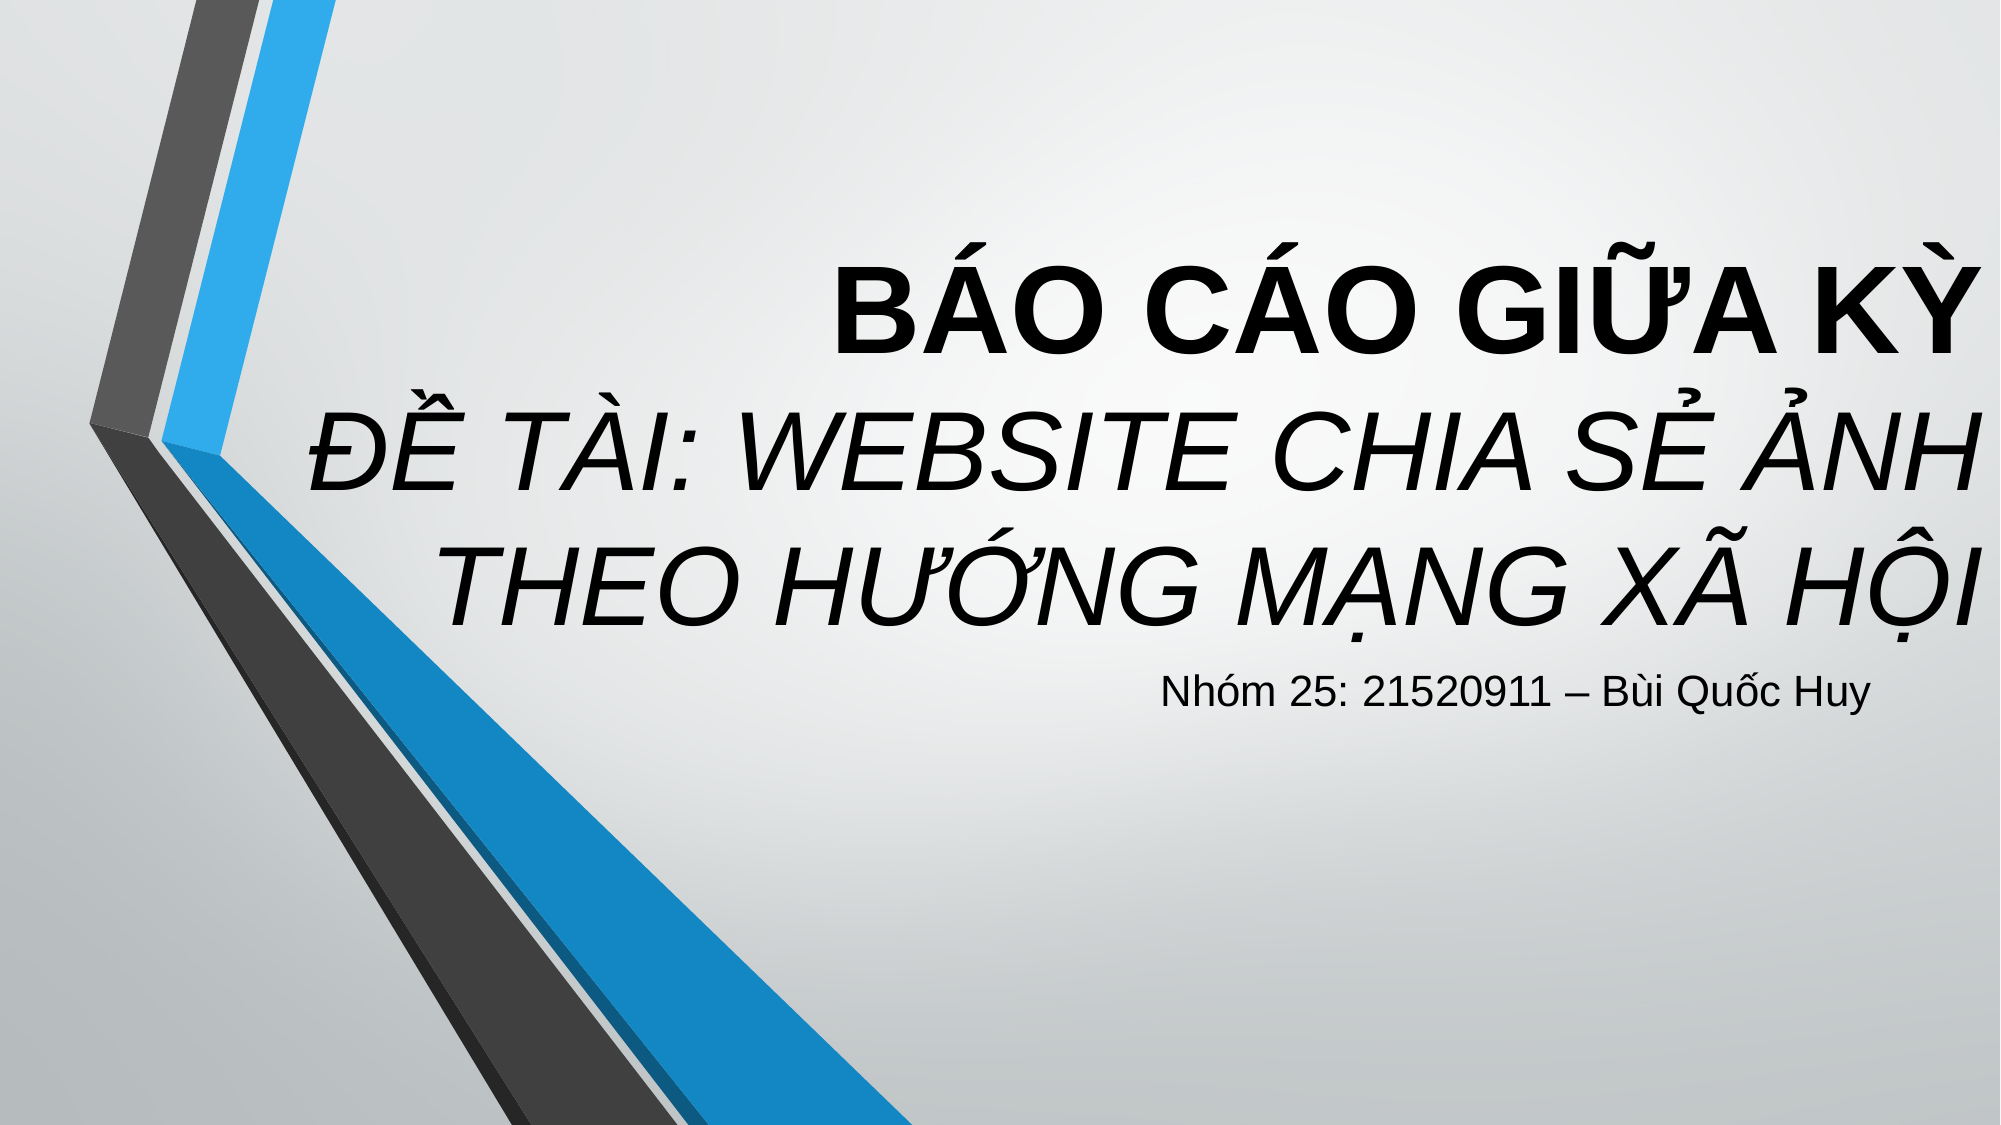

# BÁO CÁO GIỮA KỲ ĐỀ TÀI: WEBSITE CHIA SẺ ẢNH THEO HƯỚNG MẠNG XÃ HỘI
Nhóm 25: 21520911 – Bùi Quốc Huy